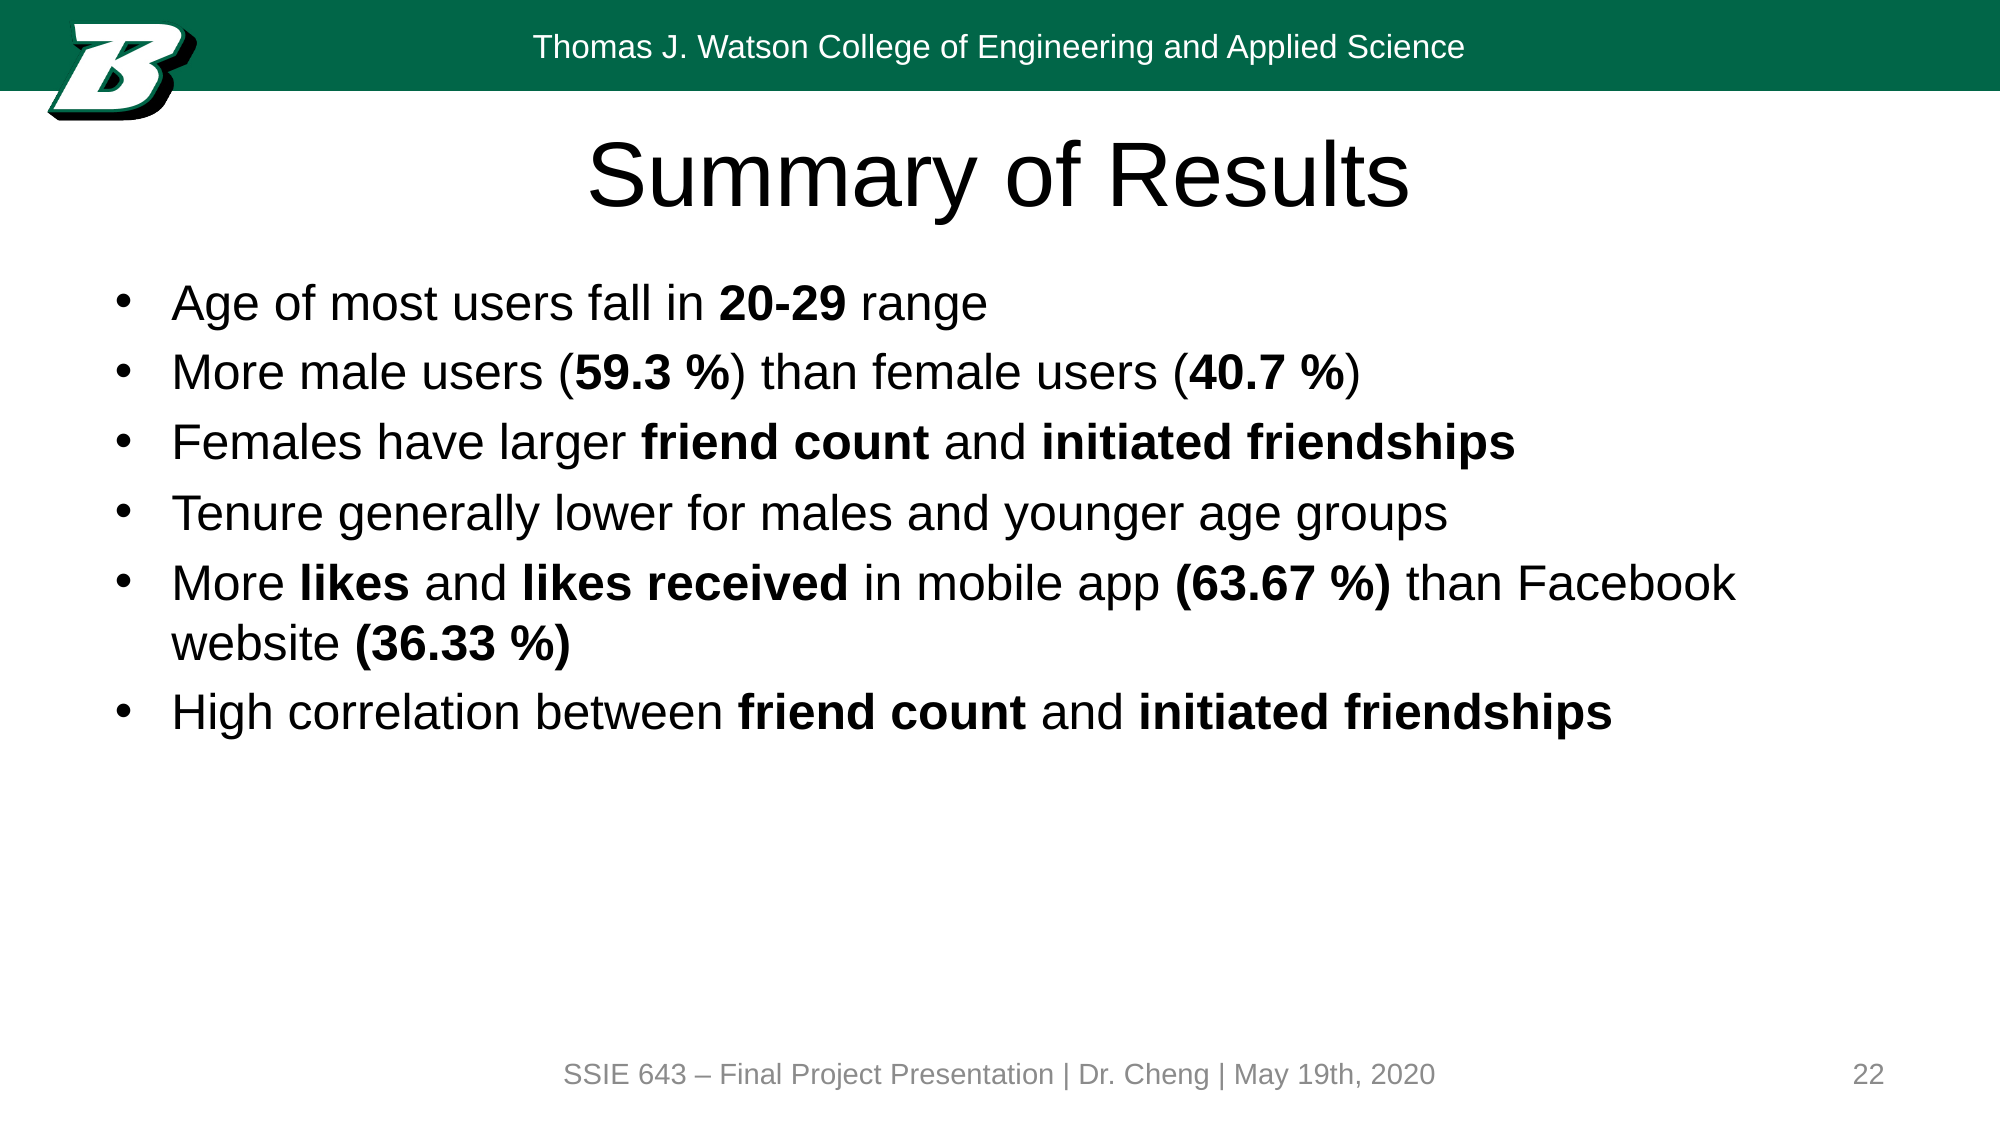

# Summary of Results
Age of most users fall in 20-29 range
More male users (59.3 %) than female users (40.7 %)
Females have larger friend count and initiated friendships
Tenure generally lower for males and younger age groups
More likes and likes received in mobile app (63.67 %) than Facebook website (36.33 %)
High correlation between friend count and initiated friendships

SSIE 643 – Final Project Presentation | Dr. Cheng | May 19th, 2020
22